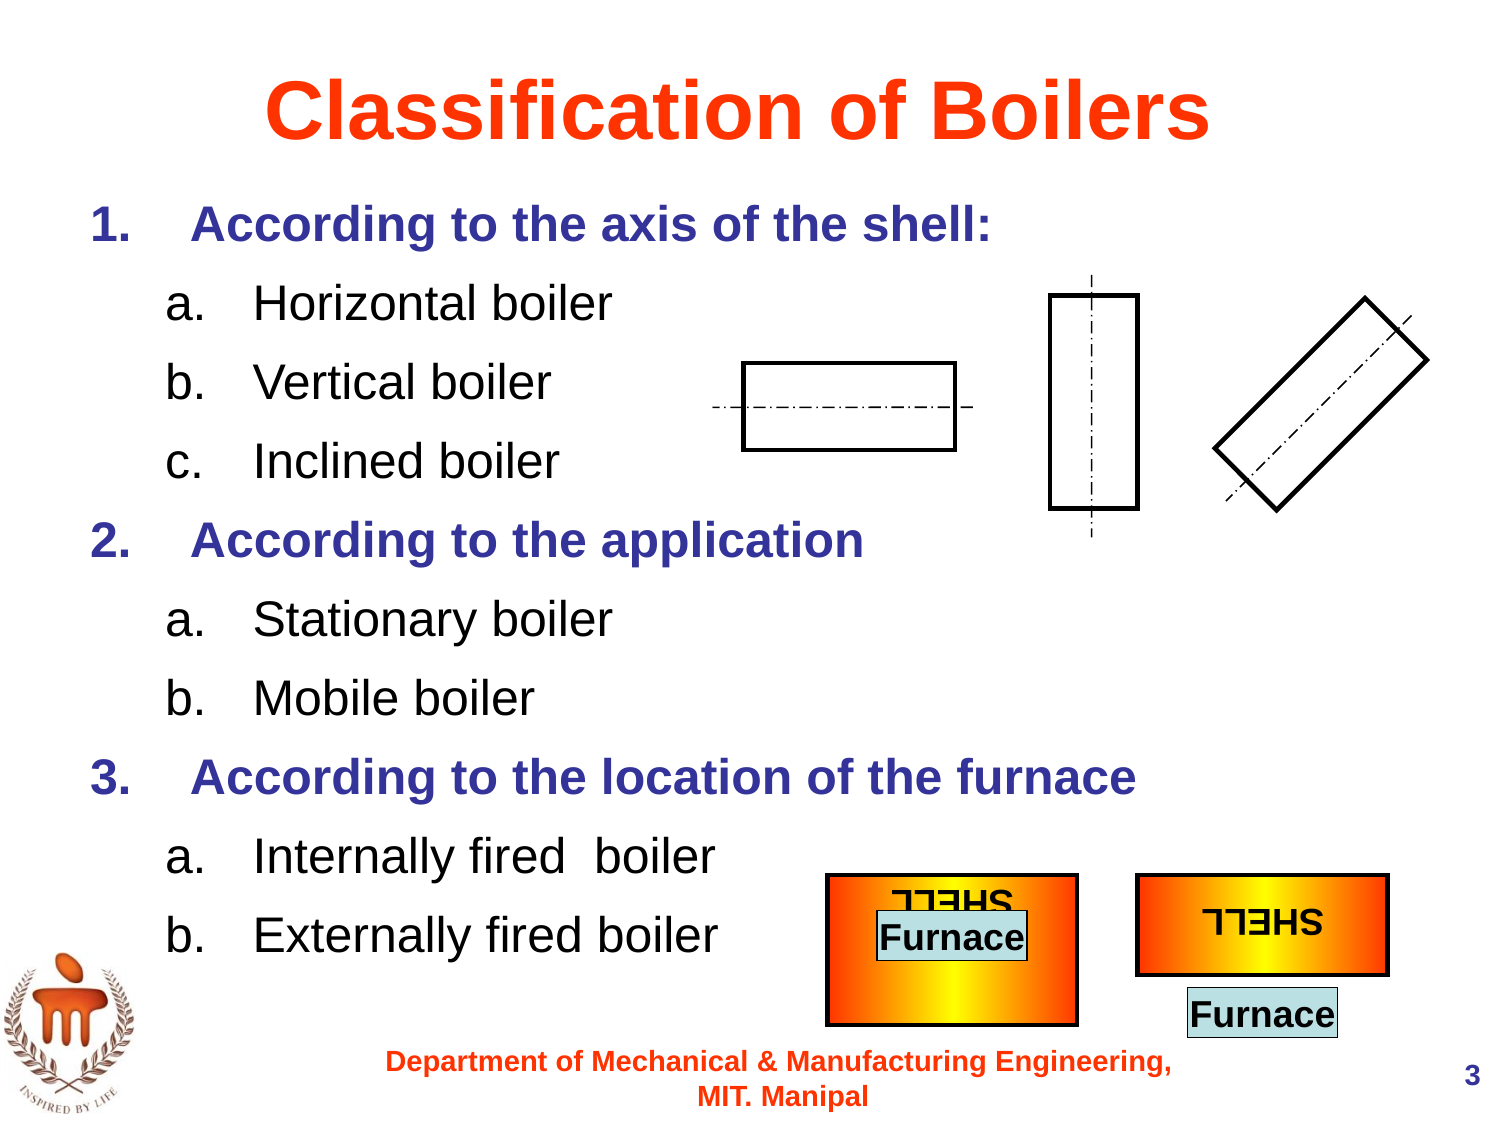

# Classification of Boilers
According to the axis of the shell:
Horizontal boiler
Vertical boiler
Inclined boiler
According to the application
Stationary boiler
Mobile boiler
According to the location of the furnace
Internally fired  boiler
Externally fired boiler

SHELL
Furnace
SHELL
Furnace
3